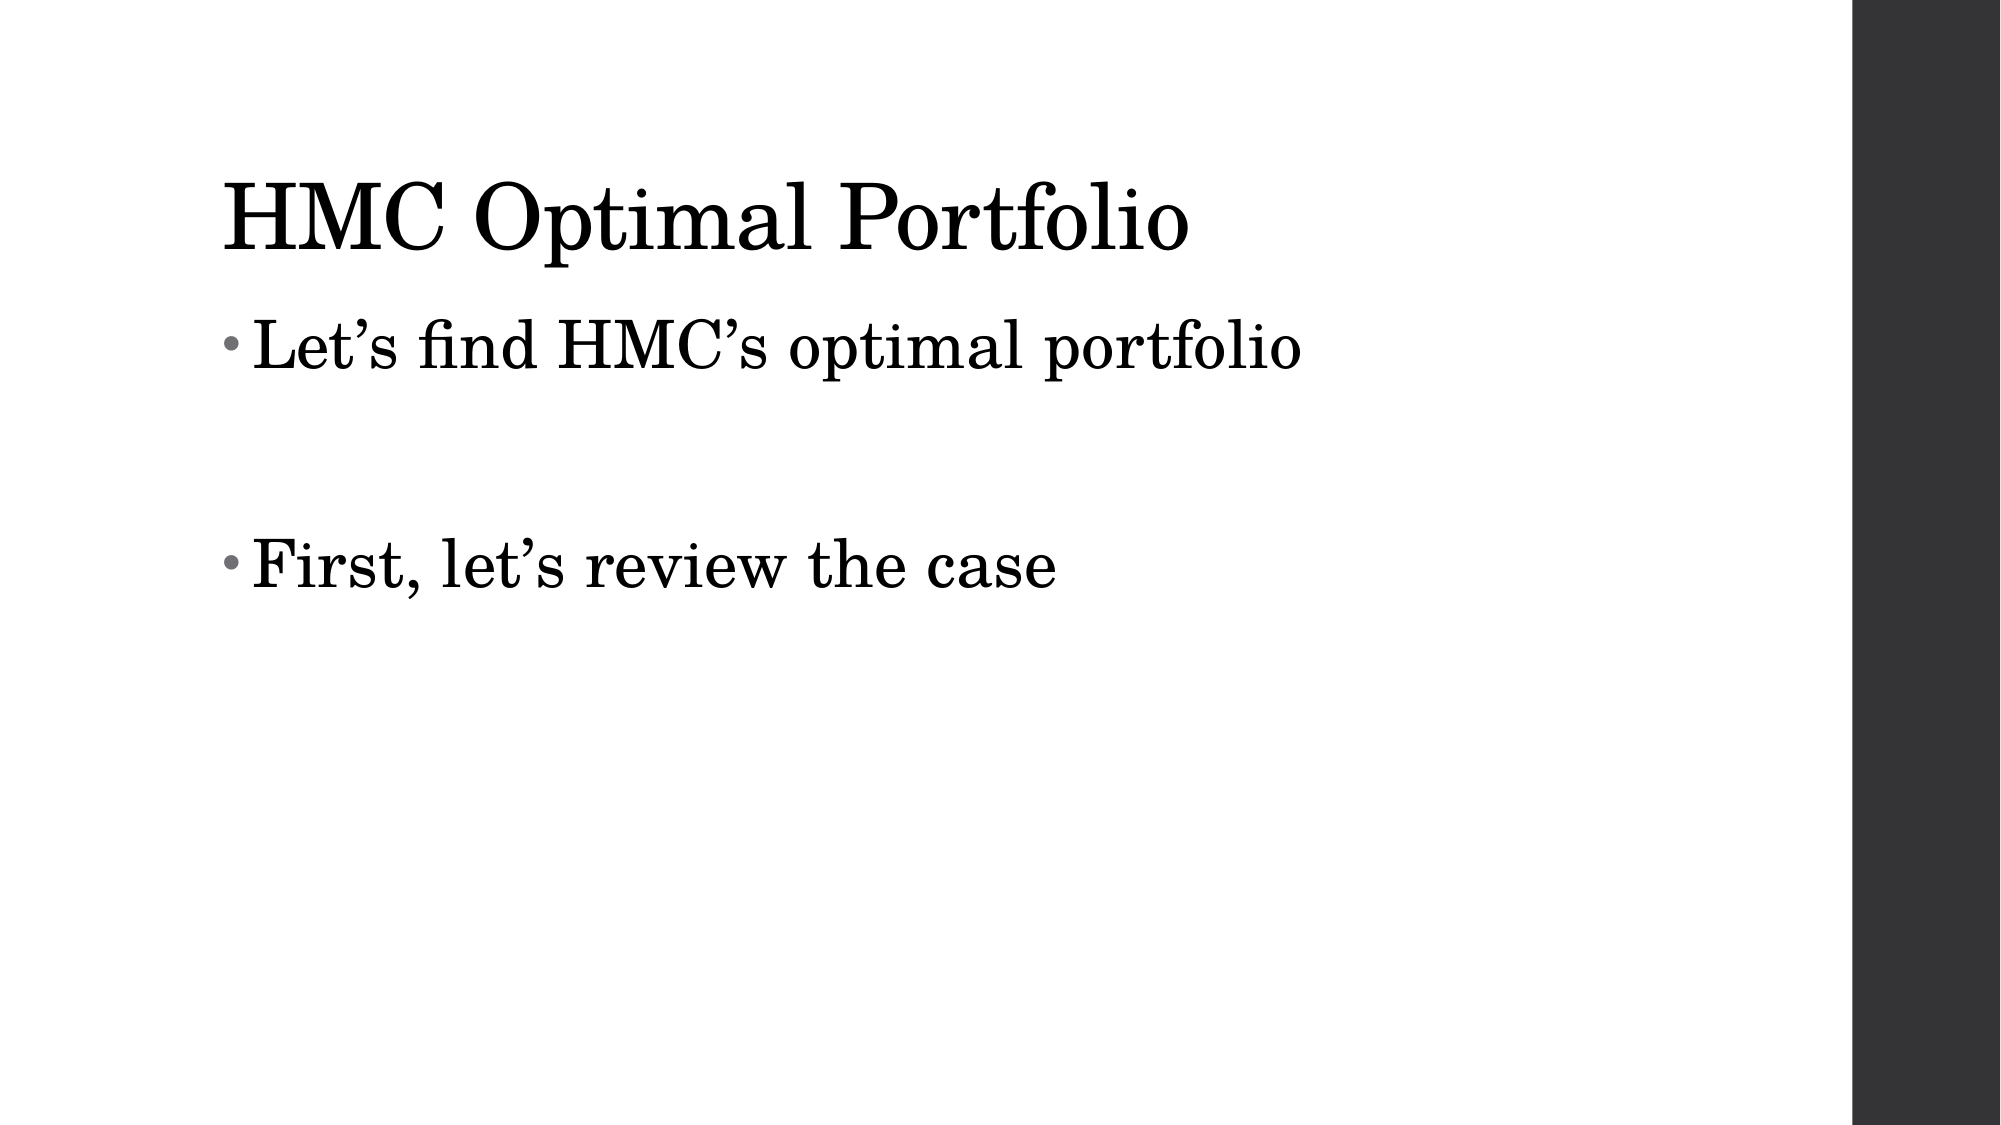

# HMC Optimal Portfolio
Let’s find HMC’s optimal portfolio

First, let’s review the case